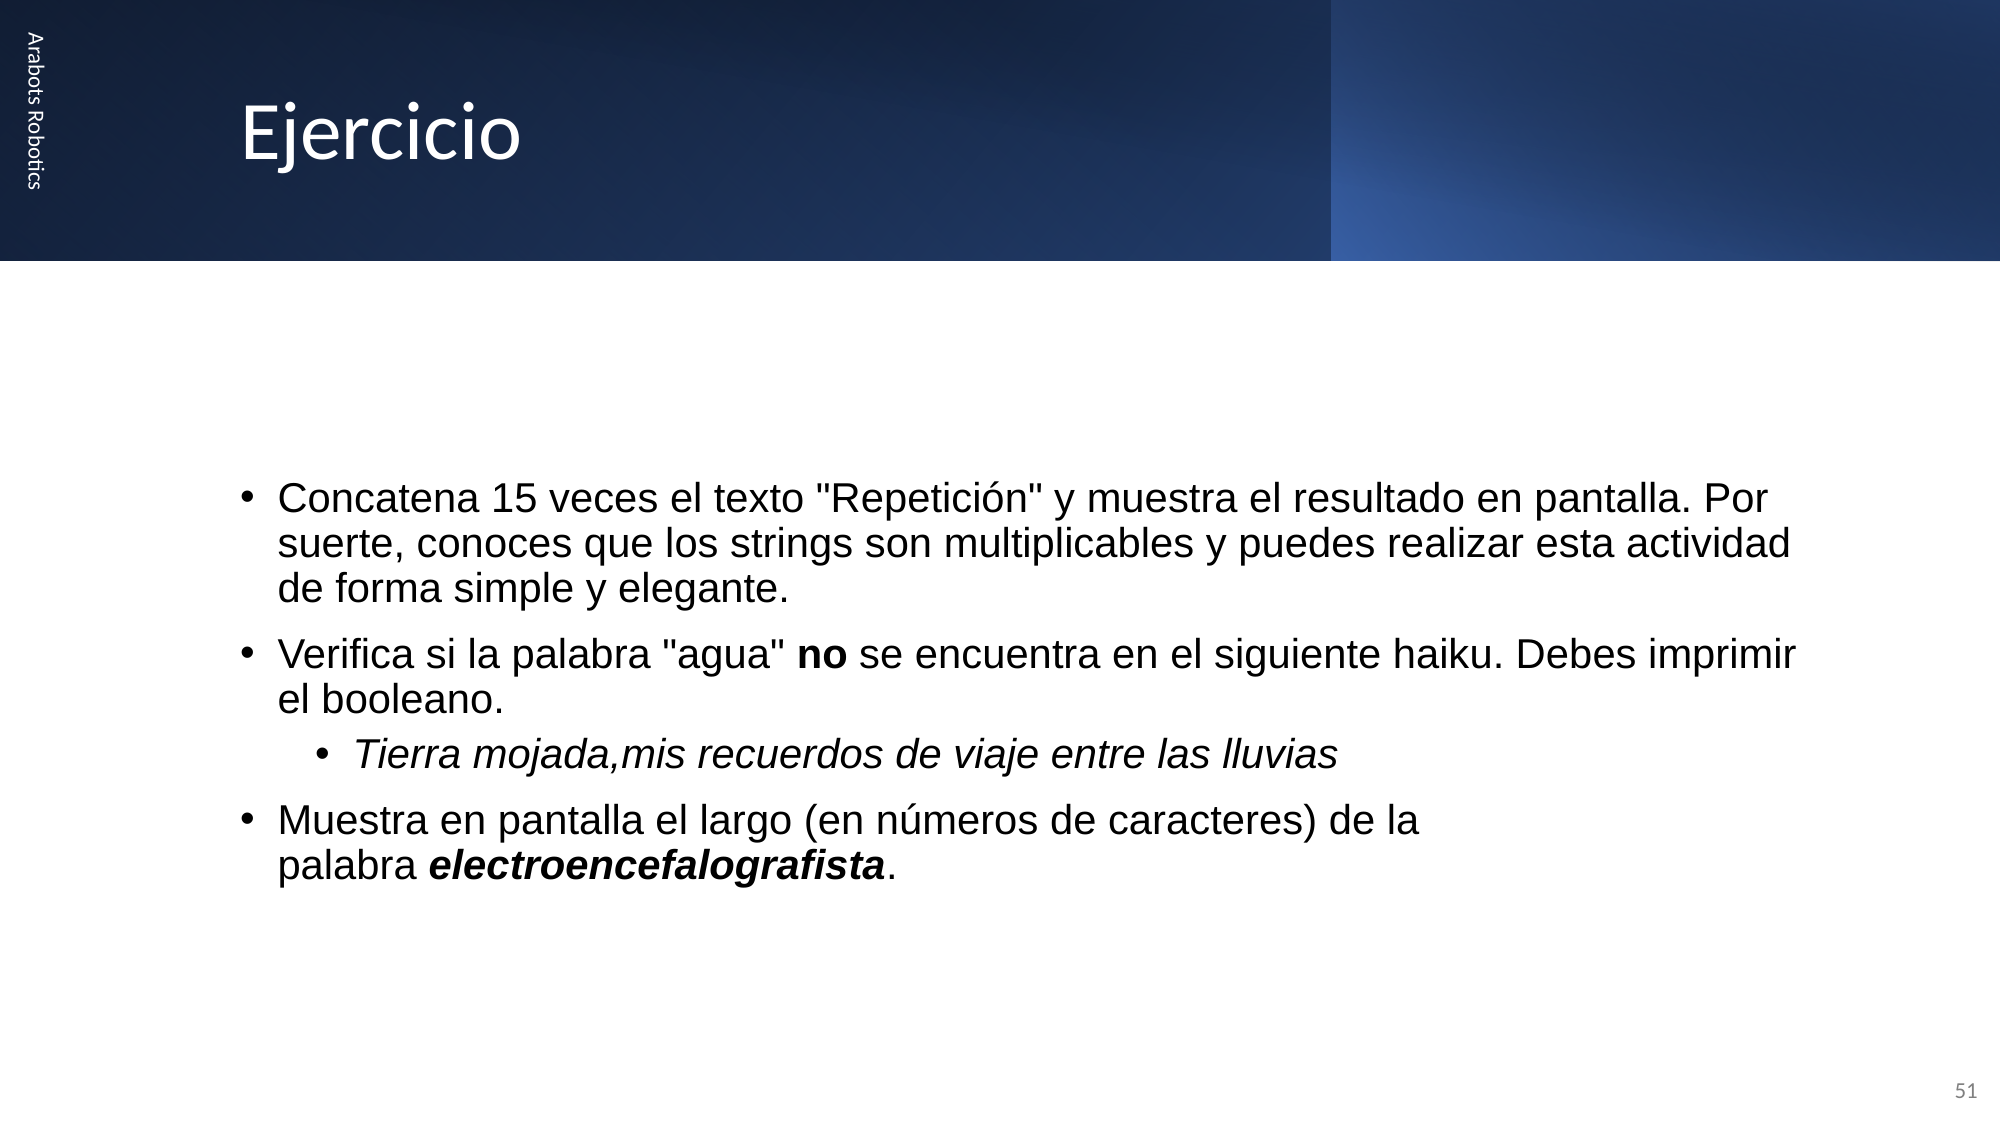

# Ejercicio
Arabots Robotics
Concatena 15 veces el texto "Repetición" y muestra el resultado en pantalla. Por suerte, conoces que los strings son multiplicables y puedes realizar esta actividad de forma simple y elegante.
Verifica si la palabra "agua" no se encuentra en el siguiente haiku. Debes imprimir el booleano.
Tierra mojada,mis recuerdos de viaje entre las lluvias
Muestra en pantalla el largo (en números de caracteres) de la palabra electroencefalografista.
51